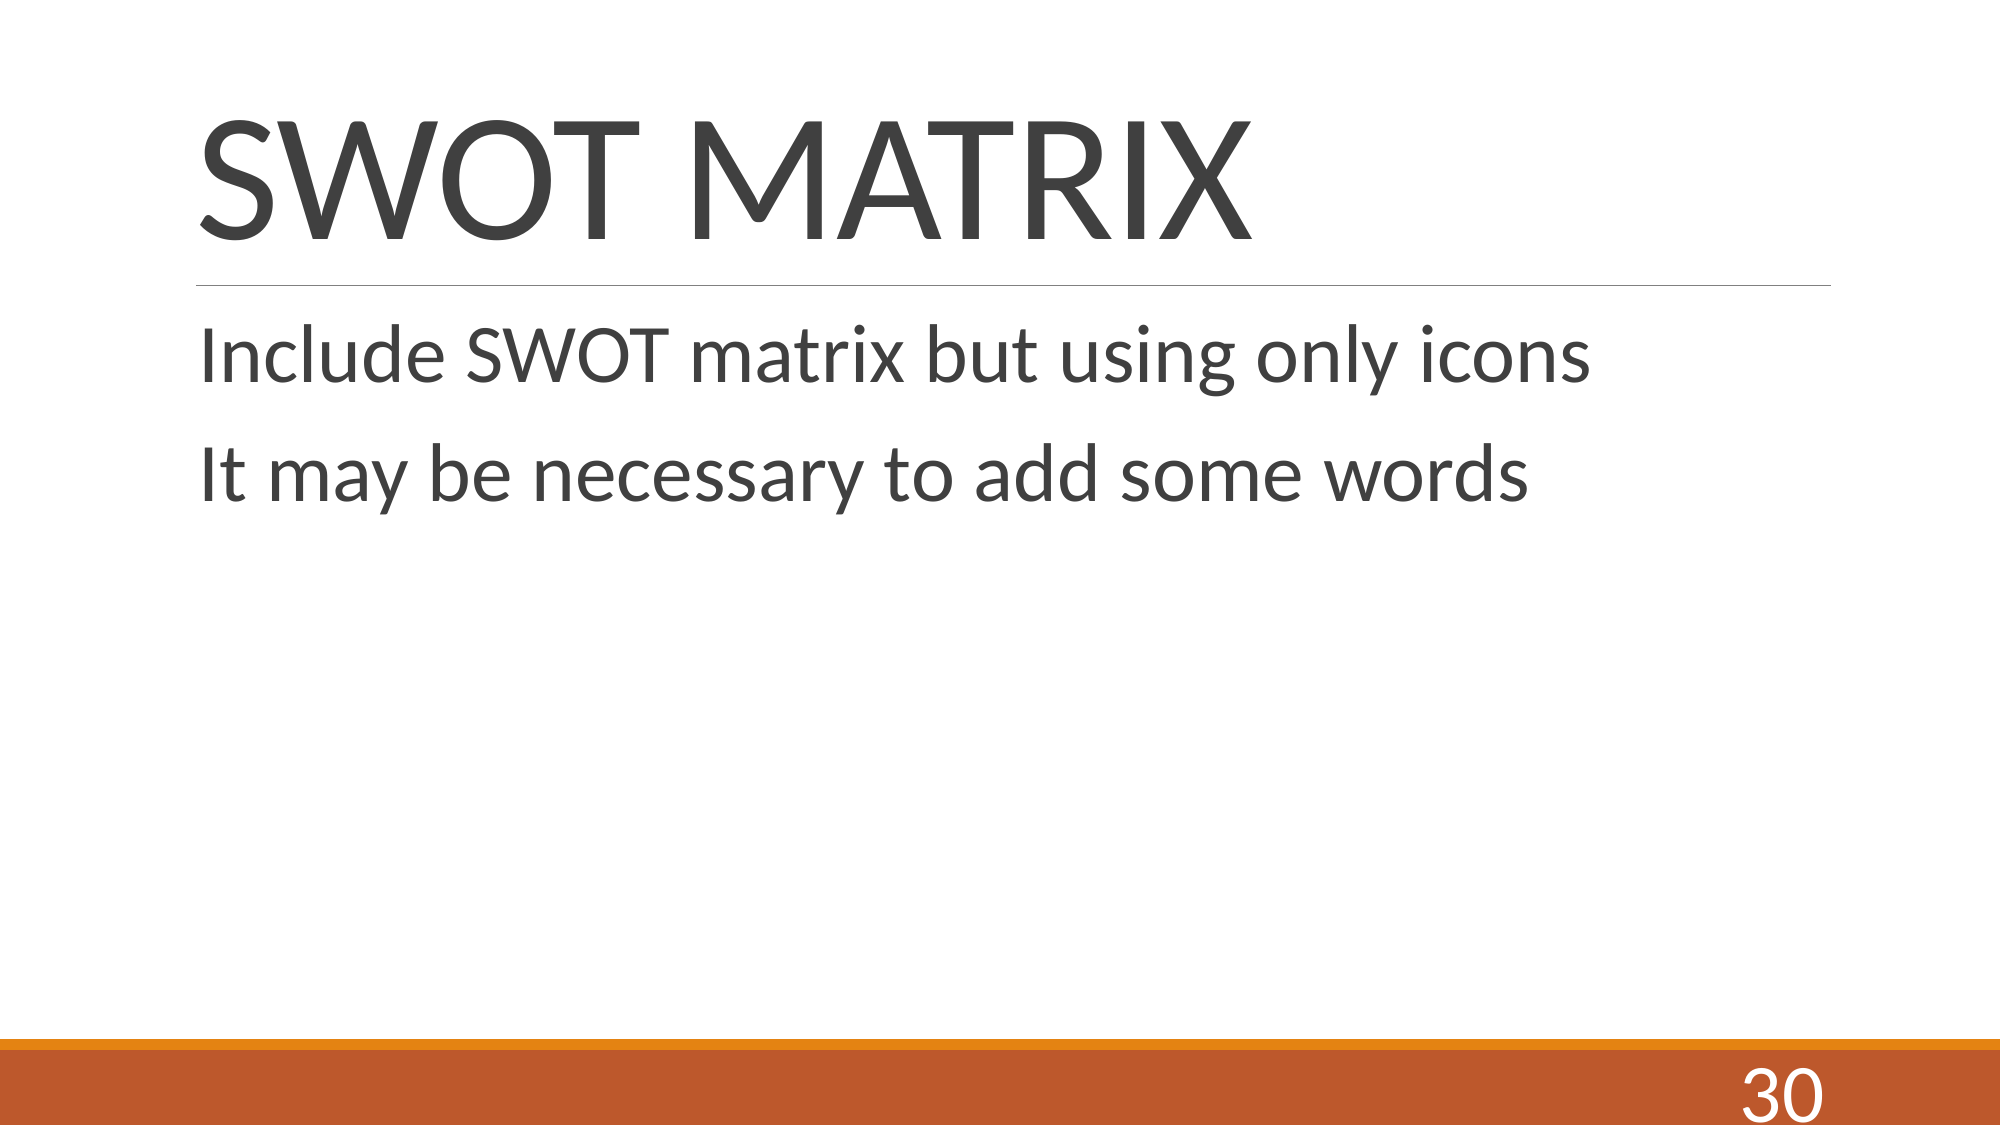

# SWOT MATRIX
Include SWOT matrix but using only icons
It may be necessary to add some words
30